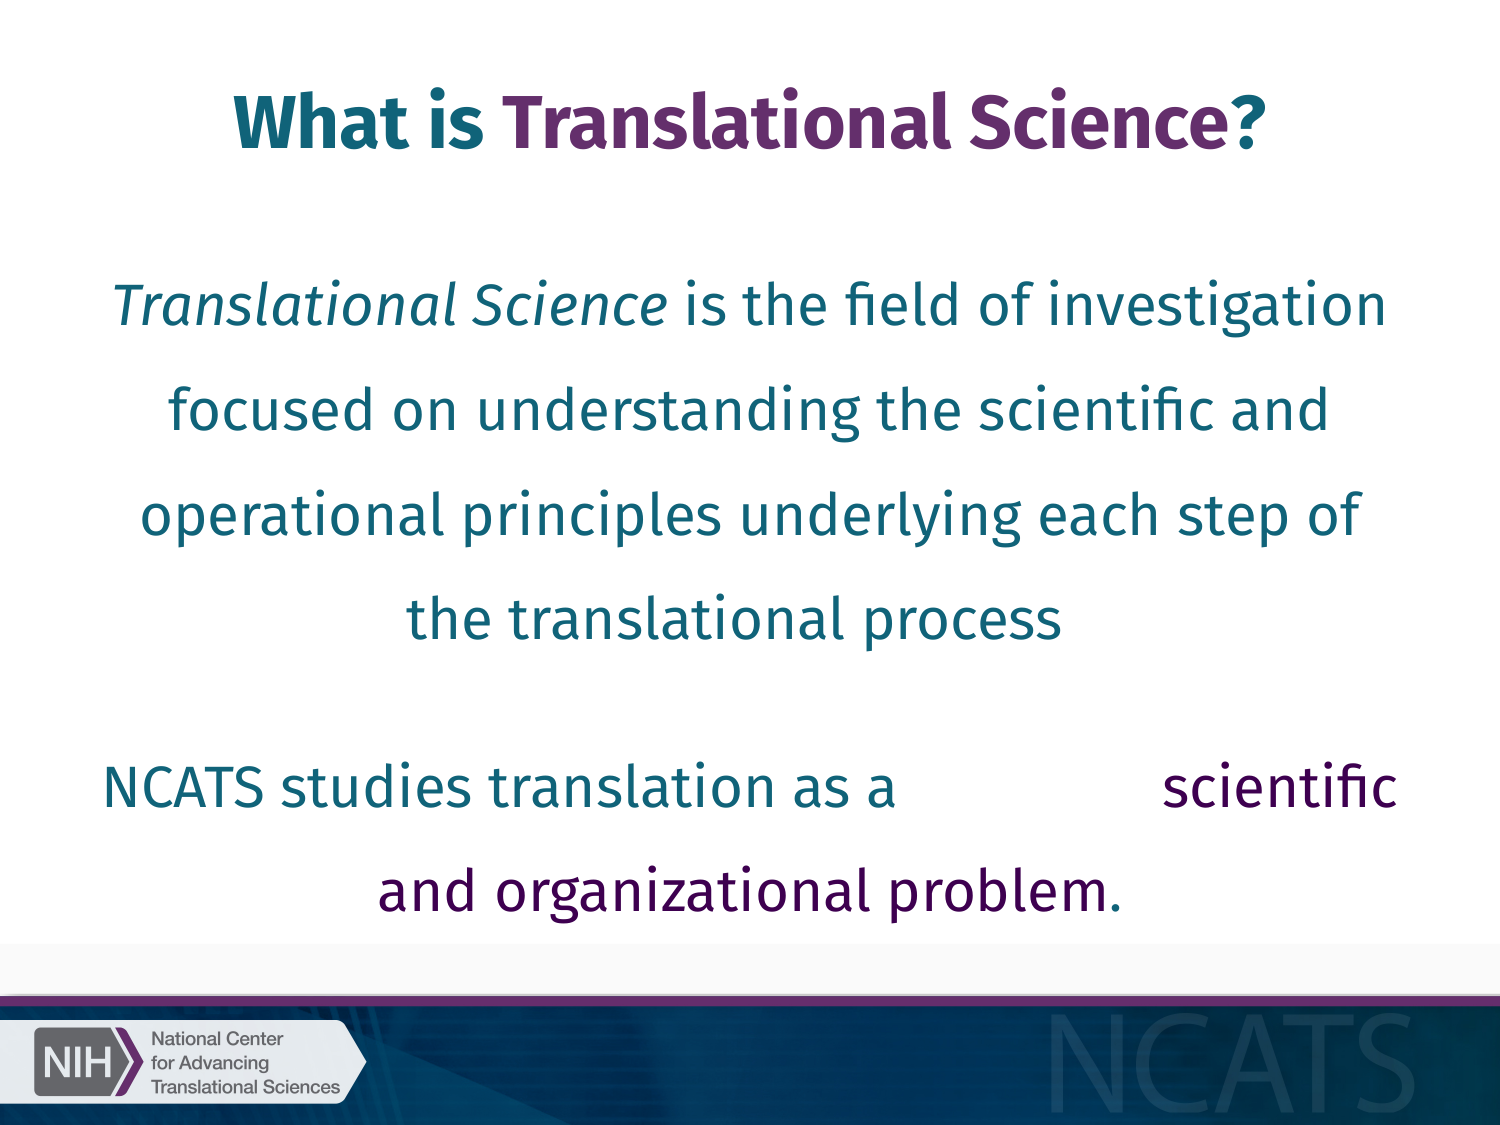

# What is Translational Science?
Translational Science is the field of investigation focused on understanding the scientific and operational principles underlying each step of the translational process
NCATS studies translation as a                 scientific and organizational problem.